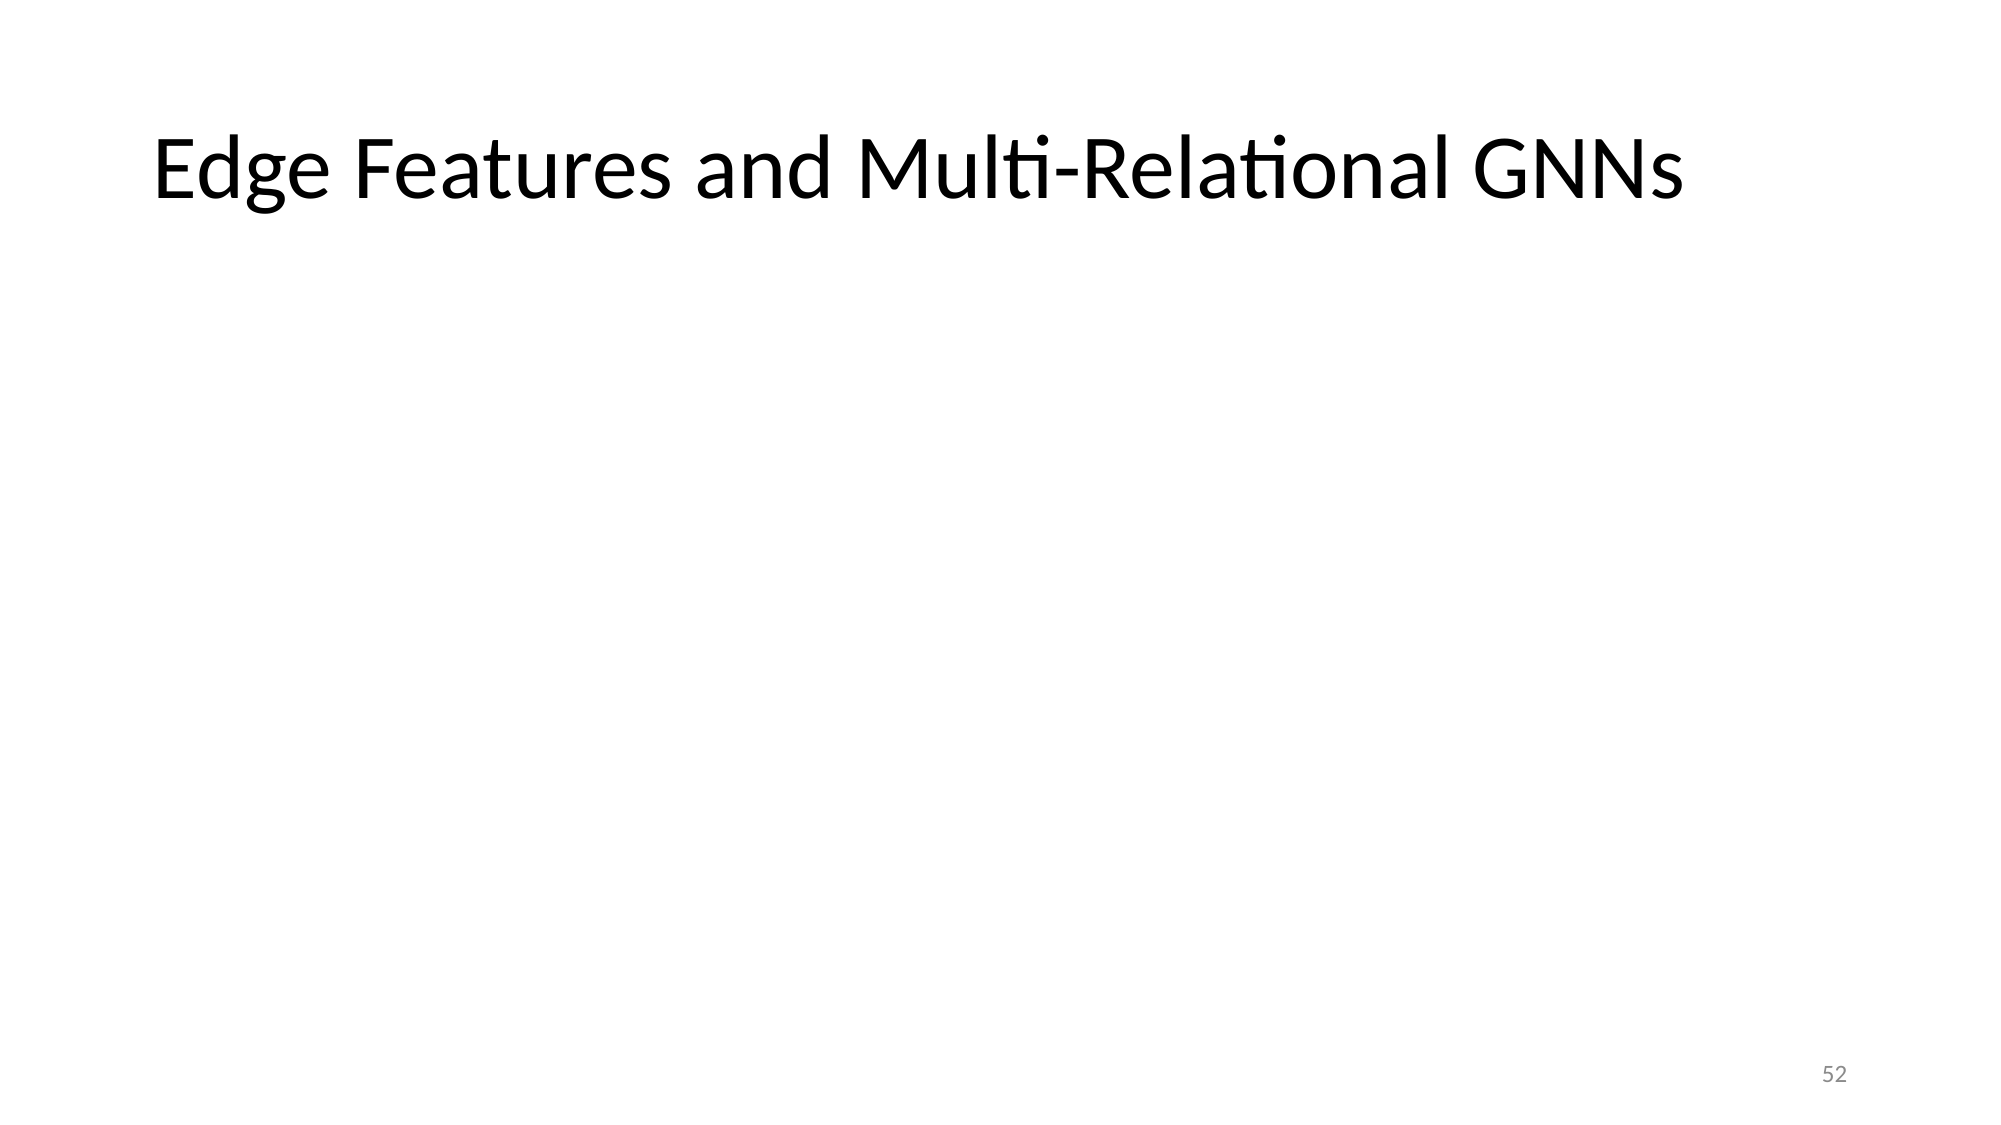

# Edge Features and Multi-Relational GNNs

52